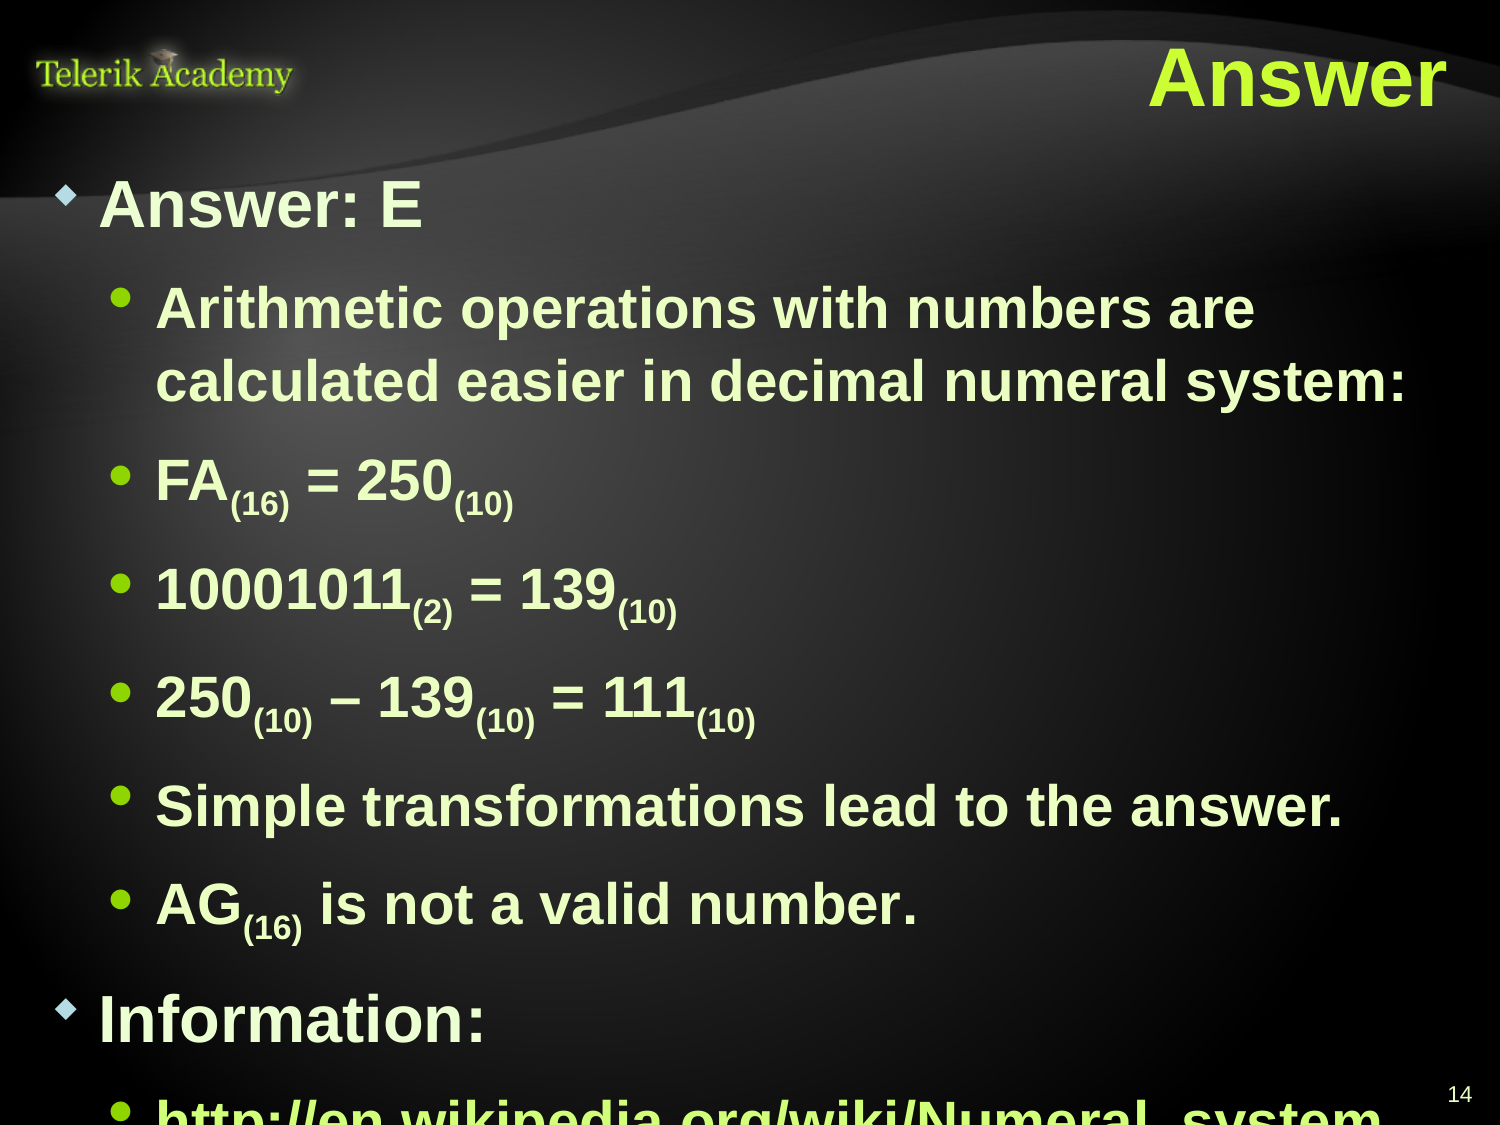

# Answer
Answer: E
Arithmetic operations with numbers are calculated easier in decimal numeral system:
FA(16) = 250(10)
10001011(2) = 139(10)
250(10) – 139(10) = 111(10)
Simple transformations lead to the answer.
AG(16) is not a valid number.
Information:
http://en.wikipedia.org/wiki/Numeral_system

14